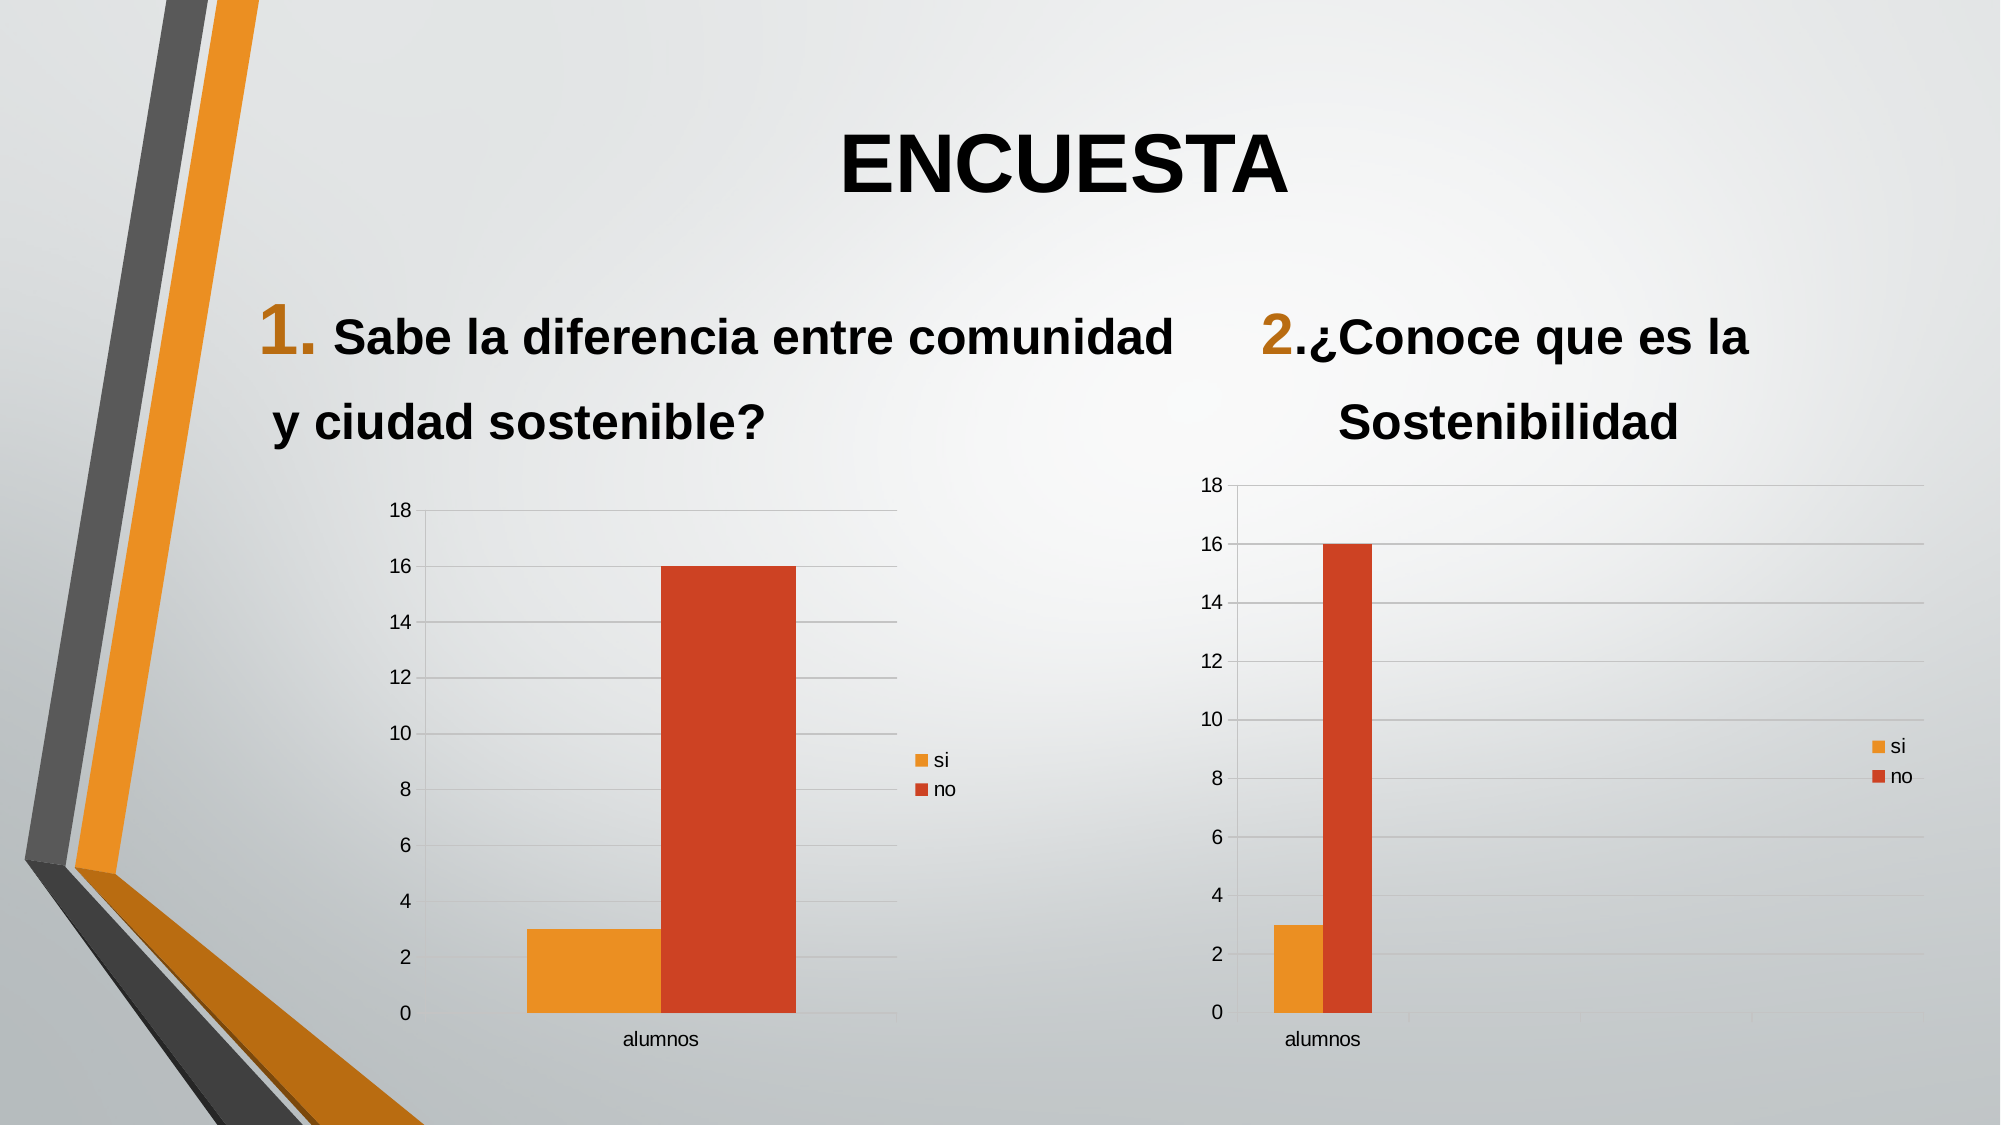

# ENCUESTA
Sabe la diferencia entre comunidad      2.¿Conoce que es la
 y ciudad sostenible?                                         Sostenibilidad

### Chart

| Category | si | no |
|---|---|---|
| alumnos | 3.0 | 16.0 |

### Chart

| Category | si | no |
|---|---|---|
| alumnos | 3.0 | 16.0 |